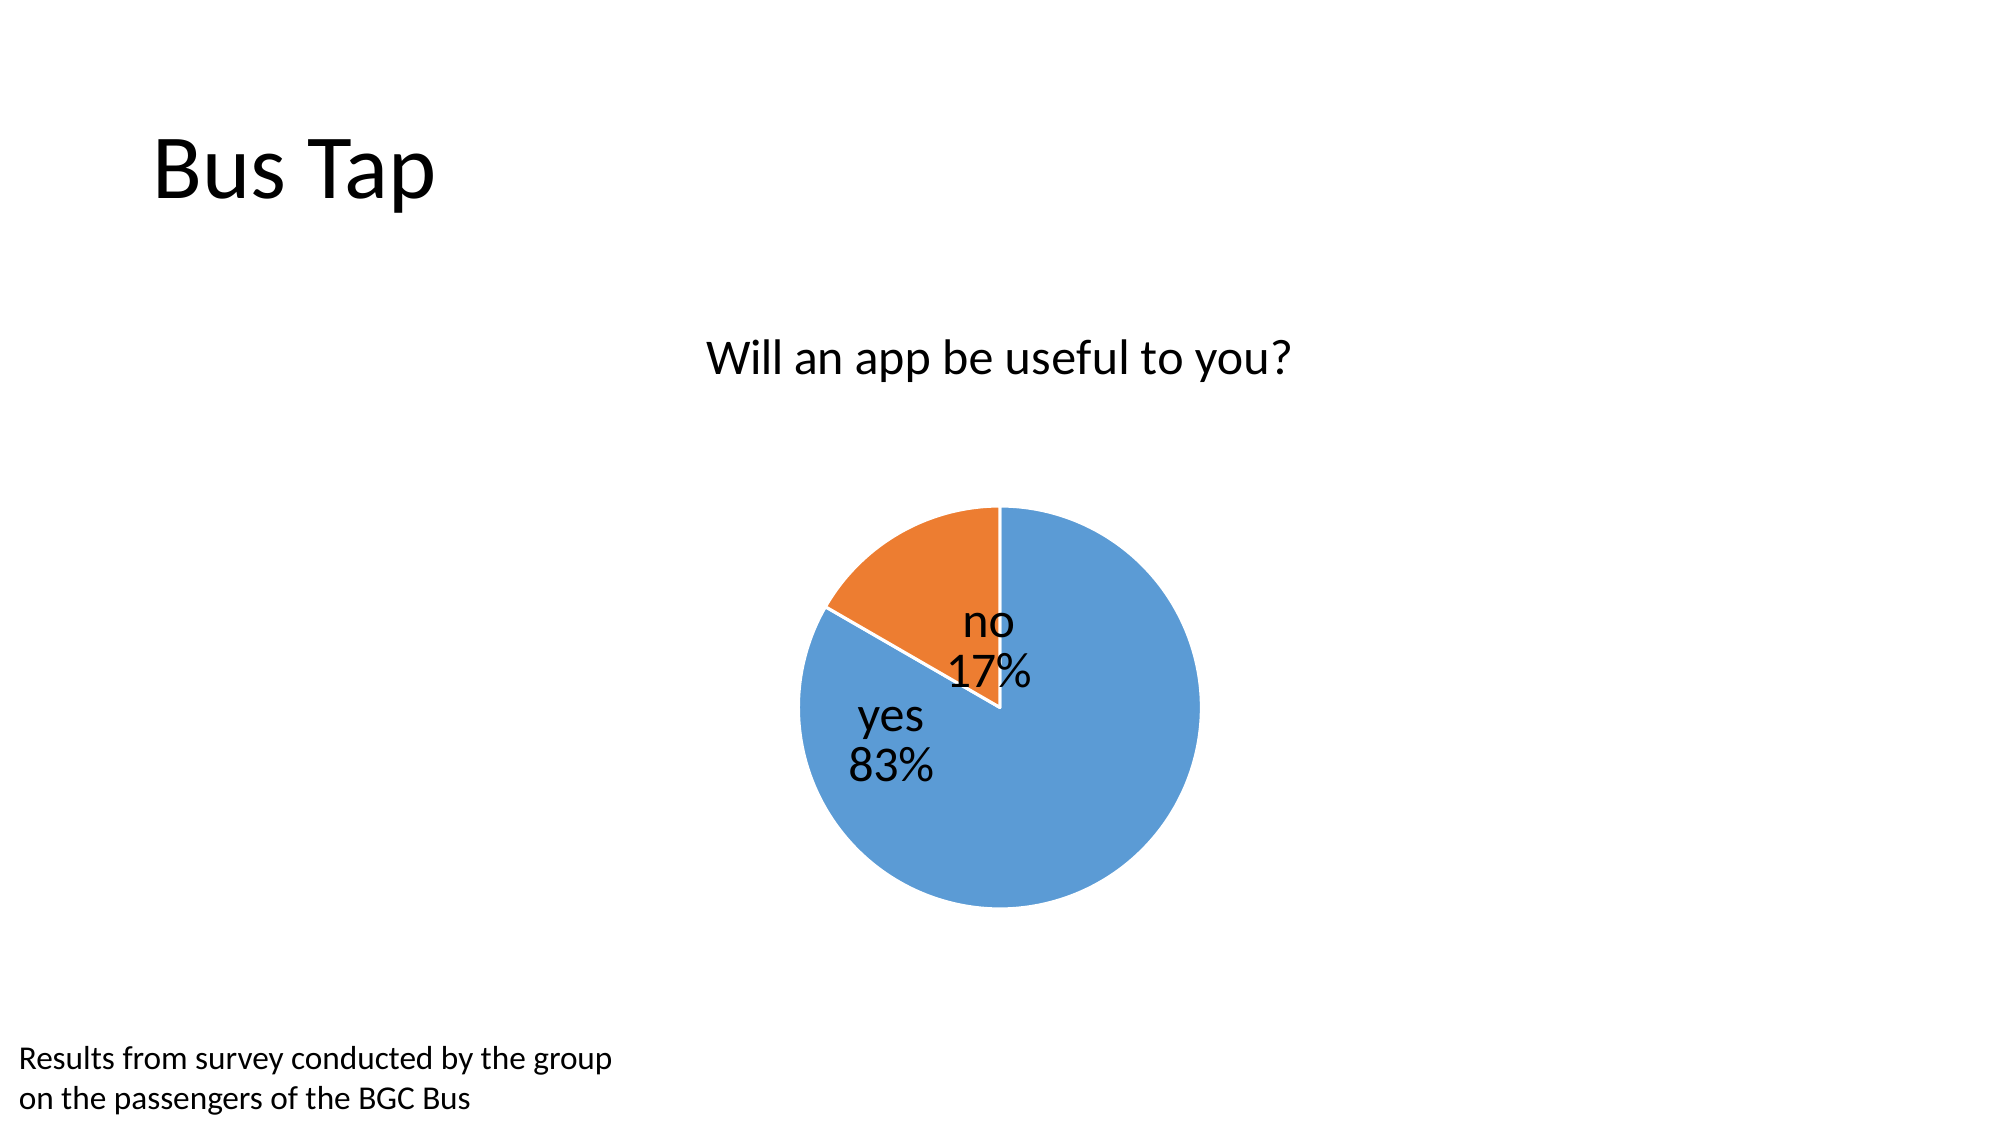

# Bus Tap

### Chart: Will an app be useful to you?

| Category | Will an app be useful to you? |
|---|---|
| yes | 50.0 |
| no | 10.0 |
Results from survey conducted by the group
on the passengers of the BGC Bus